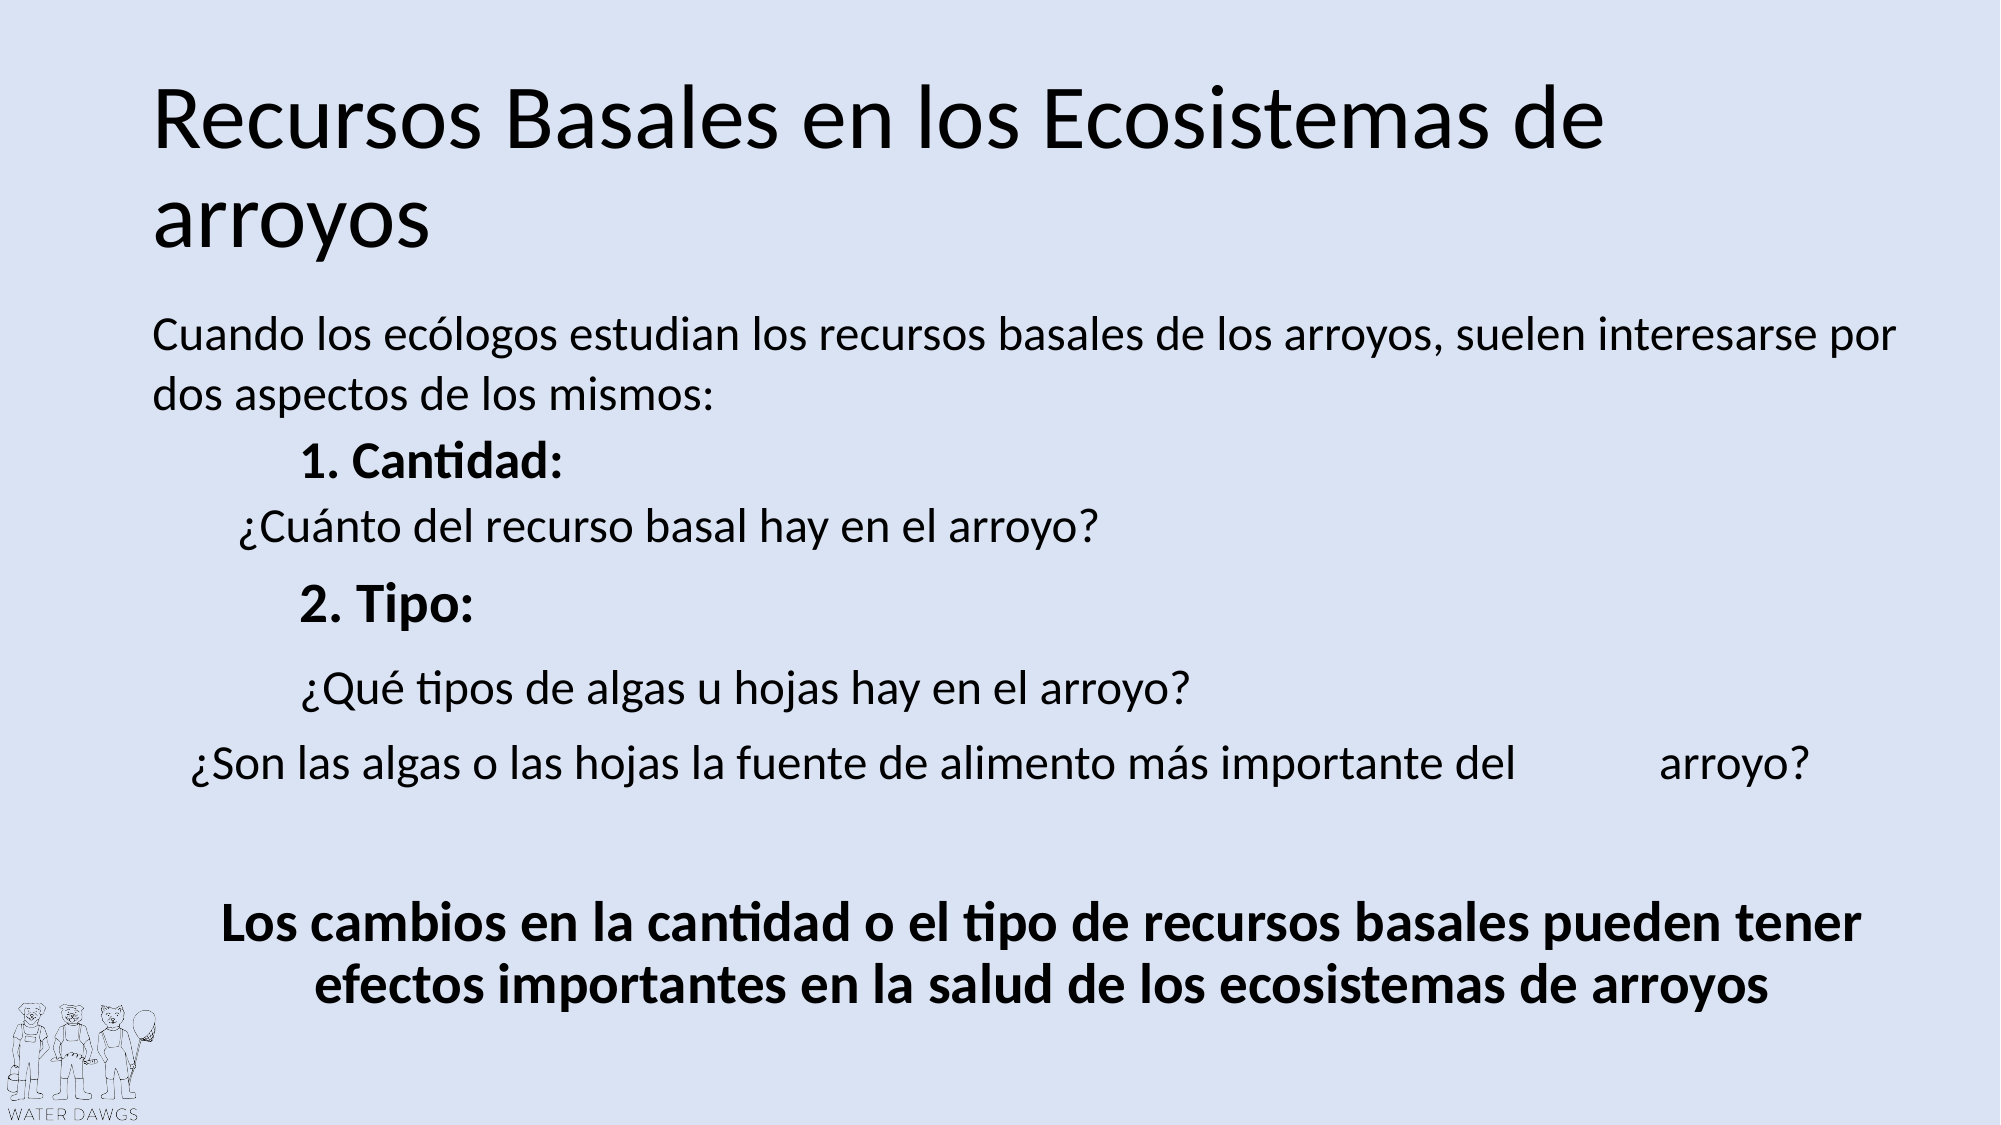

# Recursos Basales en los Ecosistemas de arroyos
Cuando los ecólogos estudian los recursos basales de los arroyos, suelen interesarse por dos aspectos de los mismos:
1. Cantidad:
		 ¿Cuánto del recurso basal hay en el arroyo?
	2. Tipo:
		¿Qué tipos de algas u hojas hay en el arroyo?
		¿Son las algas o las hojas la fuente de alimento más importante del 		arroyo?

Los cambios en la cantidad o el tipo de recursos basales pueden tener efectos importantes en la salud de los ecosistemas de arroyos